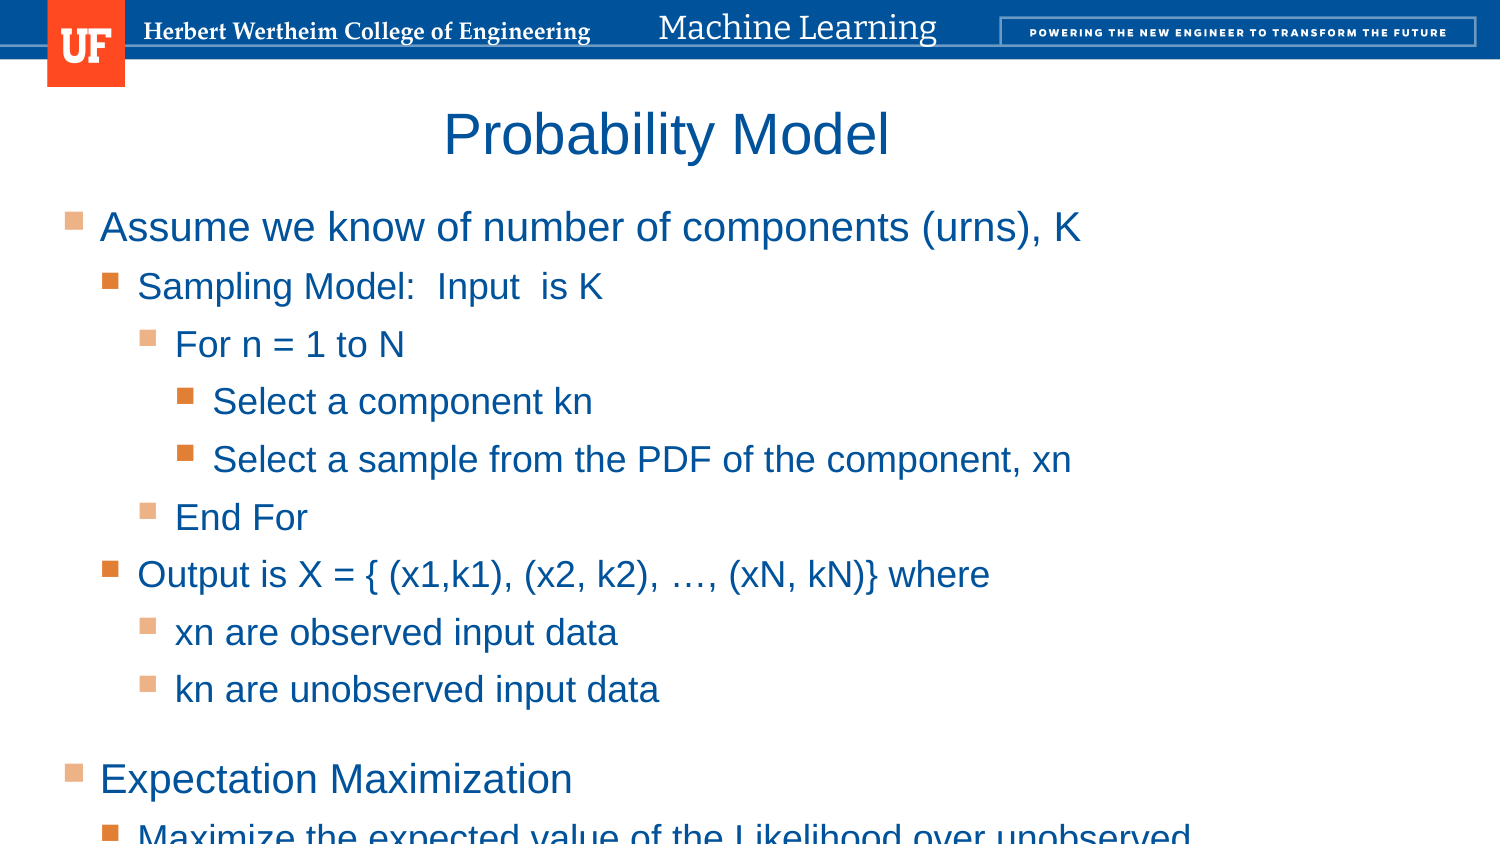

# Probability Model
Assume we know of number of components (urns), K
Sampling Model:  Input  is K
For n = 1 to N
Select a component kn
Select a sample from the PDF of the component, xn
End For
Output is X = { (x1,k1), (x2, k2), …, (xN, kN)} where
xn are observed input data
kn are unobserved input data
Expectation Maximization
Maximize the expected value of the Likelihood over unobserved data